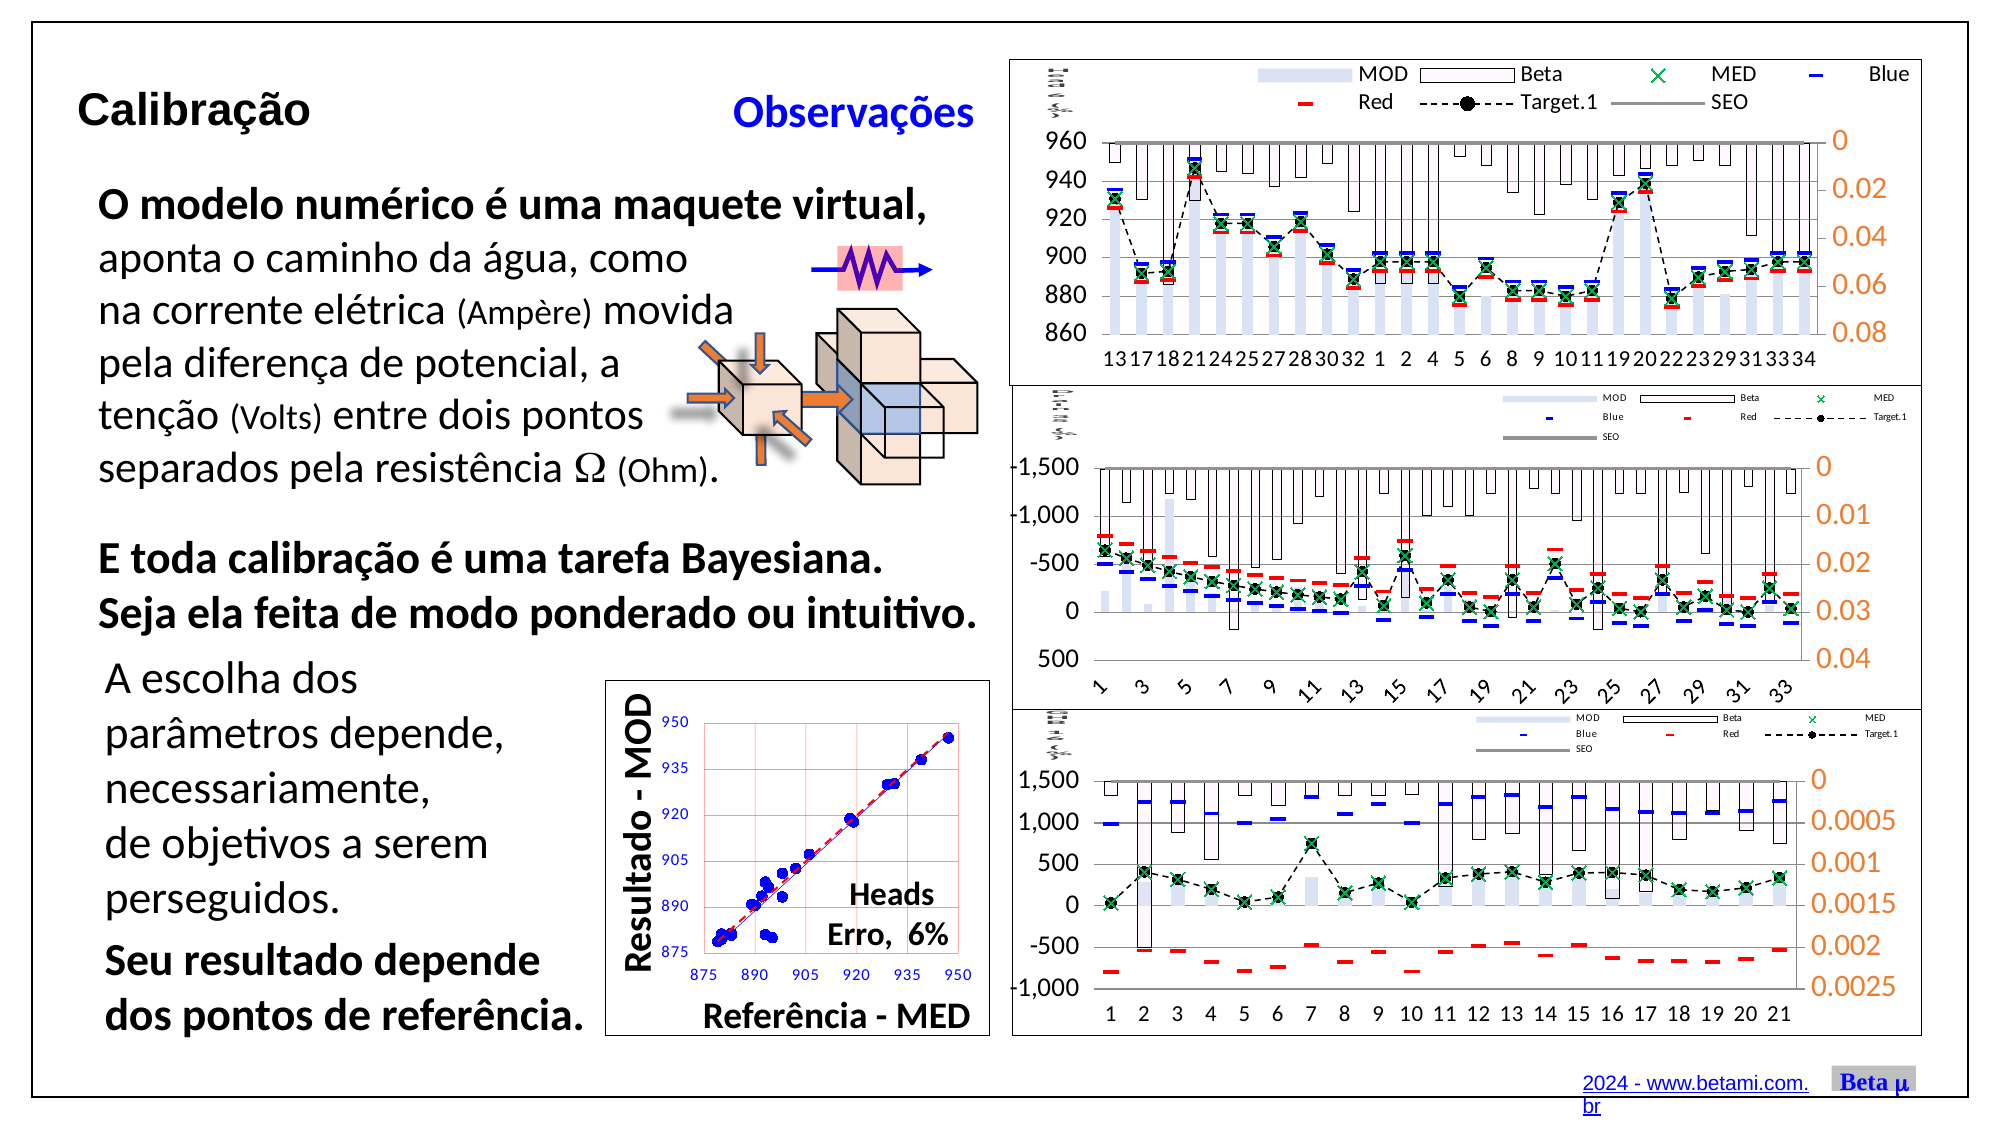

### Chart

| Category | MOD | Beta | SEO | MED | Blue | Red | Target.1 |
|---|---|---|---|---|---|---|---|
| 13 | 930.3226 | 0.00817078208520527 | 0.0 | 931.0 | 935.726407 | 926.273593 | 931.0 |
| 17 | 893.6693 | 0.0232891633753408 | 0.0 | 892.0 | 896.726407 | 887.273593 | 892.0 |
| 18 | 898.2589 | 0.059069343494266194 | 0.0 | 893.0 | 897.726407 | 888.273593 | 893.0 |
| 21 | 945.2814 | 0.02409504814401651 | 0.0 | 947.0 | 951.726407 | 942.273593 | 947.0 |
| 24 | 918.9407 | 0.011896319463568089 | 0.0 | 918.0 | 922.726407 | 913.273593 | 918.0 |
| 25 | 918.9867 | 0.012573502139451683 | 0.0 | 918.0 | 922.726407 | 913.273593 | 918.0 |
| 27 | 907.3522 | 0.018182628205400456 | 0.0 | 906.0 | 910.726407 | 901.273593 | 906.0 |
| 28 | 917.8983999999999 | 0.014295490260996422 | 0.0 | 919.0 | 923.726407 | 914.273593 | 919.0 |
| 30 | 902.6864 | 0.008293595238820218 | 0.0 | 902.0 | 906.726407 | 897.273593 | 902.0 |
| 32 | 890.9853 | 0.028475162798230817 | 0.0 | 889.0 | 893.726407 | 884.273593 | 889.0 |
| 1 | 893.4069000000001 | 0.058648169485280274 | 0.0 | 898.0 | 902.726407 | 893.273593 | 898.0 |
| 2 | 893.4073000000001 | 0.058646872754605235 | 0.0 | 898.0 | 902.726407 | 893.273593 | 898.0 |
| 4 | 893.4068 | 0.058648493470364396 | 0.0 | 898.0 | 902.726407 | 893.273593 | 898.0 |
| 5 | 879.5295 | 0.005444092506574864 | 0.0 | 880.0 | 884.726407 | 875.273593 | 880.0 |
| 6 | 880.0961 | 0.009366857288339086 | 0.0 | 895.0 | 899.726407 | 890.273593 | 895.0 |
| 8 | 881.4881 | 0.020734435454909748 | 0.0 | 883.0 | 887.726407 | 878.273593 | 883.0 |
| 9 | 880.9413000000001 | 0.02968001552951202 | 0.0 | 883.0 | 887.726407 | 878.273593 | 883.0 |
| 10 | 881.2960999999999 | 0.017298636854461553 | 0.0 | 880.0 | 884.726407 | 875.273593 | 880.0 |
| 11 | 881.3095 | 0.023635446531905024 | 0.0 | 883.0 | 887.726407 | 878.273593 | 883.0 |
| 19 | 930.0496 | 0.013510955760787846 | 0.0 | 929.0 | 933.726407 | 924.273593 | 929.0 |
| 20 | 938.16 | 0.010440119337857956 | 0.0 | 939.0 | 943.726407 | 934.273593 | 939.0 |
| 22 | 878.8475999999999 | 0.009366857288339086 | 0.0 | 879.0 | 883.726407 | 874.273593 | 879.0 |
| 23 | 890.6191 | 0.007383503682373673 | 0.0 | 890.0 | 894.726407 | 885.273593 | 890.0 |
| 29 | 881.1122 | 0.009366857288339086 | 0.0 | 893.0 | 897.726407 | 888.273593 | 893.0 |
| 31 | 896.6125000000001 | 0.03854258474428818 | 0.0 | 894.0 | 898.726407 | 889.273593 | 894.0 |
| 33 | 901.1233000000001 | 0.04592594504912493 | 0.0 | 898.0 | 902.726407 | 893.273593 | 898.0 |
| 34 | 901.1222 | 0.04591126178551453 | 0.0 | 898.0 | 902.726407 | 893.273593 | 898.0 |

### Chart

| Category | Head 6 (%) |
|---|---|

### Chart

| Category | MOD | Beta | SEO | MED | Blue | Red | Target.1 |
|---|---|---|---|---|---|---|---|
| 1 | -226.85299999999998 | 0.018352227095769922 | 0.0 | -651.3347954489732 | -503.55954544897315 | -799.1100454489731 | -651.3347954489732 |
| 2 | -512.5049 | 0.0068934879921234505 | 0.0 | -566.3780829991072 | -418.60283299910714 | -714.1533329991072 | -566.3780829991072 |
| 3 | -87.96875999999999 | 0.021087489755932623 | 0.0 | -492.50268086878884 | -344.7274308687888 | -640.2779308687889 | -492.50268086878884 |
| 4 | -1182.202 | 0.005044378476708278 | 0.0 | -428.2632007554686 | -280.48795075546855 | -576.0384507554686 | -428.2632007554686 |
| 5 | -322.204 | 0.006330615388907881 | 0.0 | -372.40278326562486 | -224.62753326562486 | -520.1780332656249 | -372.40278326562486 |
| 6 | -204.3047 | 0.0182377561306331 | 0.0 | -323.8285071874999 | -176.0532571874999 | -471.6037571874999 | -323.8285071874999 |
| 7 | -40.84803 | 0.033518387784127024 | 0.0 | -281.59000624999993 | -133.81475624999996 | -429.3652562499999 | -281.59000624999993 |
| 8 | -112.0283 | 0.020602761714377915 | 0.0 | -244.86087499999994 | -97.08562499999994 | -392.63612499999994 | -244.86087499999994 |
| 9 | -90.26533 | 0.018799102534616585 | 0.0 | -212.92249999999996 | -65.14724999999993 | -360.6977499999999 | -212.92249999999996 |
| 10 | -266.27279999999996 | 0.011384147385983376 | 0.0 | -185.14999999999998 | -37.37474999999998 | -332.92525 | -185.14999999999998 |
| 11 | -207.2167 | 0.005734106944947664 | 0.0 | -161.0 | -13.22475 | -308.77525 | -161.0 |
| 12 | -0.10885070000000001 | 0.021828825146163026 | 0.0 | -140.0 | 7.775249999999971 | -287.77525 | -140.0 |
| 13 | -66.52803 | 0.027216368118681597 | 0.0 | -425.0 | -277.22475000000003 | -572.77525 | -425.0 |
| 14 | -72.45058 | 0.005044378476708278 | 0.0 | -70.83333333333333 | 76.94191666666669 | -218.6085833333333 | -70.83333333333331 |
| 15 | -424.0609 | 0.026801049035964444 | 0.0 | -595.0 | -447.22475000000003 | -742.77525 | -595.0 |
| 16 | -28.14916 | 0.009661386058700008 | 0.0 | -99.16666666666667 | 48.608583333333314 | -246.94191666666669 | -99.16666666666669 |
| 17 | -279.9959 | 0.007857813928945693 | 0.0 | -340.0 | -192.22475 | -487.77525 | -340.0 |
| 18 | -127.6947 | 0.009663149534430385 | 0.0 | -56.666666666666664 | 91.10858333333337 | -204.44191666666666 | -56.66666666666666 |
| 19 | 0.0026 | 0.005044378476708278 | 0.0 | -9.444444444444445 | 138.33080555555551 | -157.21969444444449 | -9.444444444444485 |
| 20 | -15.4651 | 0.030921998403602758 | 0.0 | -340.0 | -192.22474999999997 | -487.77525 | -340.0 |
| 21 | -22.32391 | 0.004044539519956332 | 0.0 | -56.666666666666664 | 91.10858333333334 | -204.44191666666666 | -56.66666666666666 |
| 22 | -28.42603 | 0.005044378476708278 | 0.0 | -510.0 | -362.22475 | -657.7752499999999 | -510.0 |
| 23 | -6.944367000000001 | 0.010855297375370481 | 0.0 | -85.0 | 62.77525 | -232.77525 | -85.0 |
| 24 | -14.57291 | 0.033505967484580366 | 0.0 | -255.0 | -107.22475 | -402.77525 | -255.0 |
| 25 | -71.22758 | 0.005044378476708278 | 0.0 | -42.5 | 105.27525 | -190.27525 | -42.5 |
| 26 | 0.0037 | 0.005044378476708278 | 0.0 | -7.083333333333333 | 140.69191666666666 | -154.85858333333334 | -7.083333333333343 |
| 27 | -175.1259 | 0.02589815192662844 | 0.0 | -340.0 | -192.22474999999997 | -487.77525 | -340.0 |
| 28 | -16.443920000000002 | 0.0048640164963321825 | 0.0 | -56.666666666666664 | 91.10858333333337 | -204.44191666666666 | -56.66666666666666 |
| 29 | -54.26081 | 0.01755741334833067 | 0.0 | -170.0 | -22.22475000000003 | -317.77525 | -170.0 |
| 30 | -217.8837 | 0.029301729021139318 | 0.0 | -28.333333333333332 | 119.44191666666669 | -176.1085833333333 | -28.333333333333314 |
| 31 | -35.50469 | 0.0035654319298972794 | 0.0 | -4.722222222222222 | 143.05302777777774 | -152.49747222222226 | -4.722222222222257 |
| 32 | -78.50990999999999 | 0.027591669579631276 | 0.0 | -255.0 | -107.22474999999997 | -402.77525 | -255.0 |
| 33 | -1.015093 | 0.005044378476708278 | 0.0 | -42.5 | 105.27525 | -190.27525 | -42.5 |

### Chart

| Category | Drain 35 (%) |
|---|---|

### Chart

| Category | MOD | Beta | SEO | MED | Blue | Red | Target.1 |
|---|---|---|---|---|---|---|---|
| 1 | 24.60076 | 0.00016909649815287584 | 0.0 | 35.4815 | 988.7152647285714 | -800.1175352714283 | 35.48149999999998 |
| 2 | 287.0699 | 0.001998657651554622 | 0.0 | 410.95099999999996 | 1252.3144083285713 | -536.5183916714284 | 410.95099999999996 |
| 3 | 287.2489 | 0.0006077056034905681 | 0.0 | 321.668 | 1251.5987883285711 | -537.2340116714284 | 321.668 |
| 4 | 150.42219999999998 | 0.0009325006777790825 | 0.0 | 200.646 | 1114.9301353285714 | -673.9026646714284 | 200.646 |
| 5 | 36.472080000000005 | 0.00016118542091175594 | 0.0 | 46.8773 | 1000.5818295285712 | -788.2509704714284 | 46.87729999999999 |
| 6 | 89.38427 | 0.0002875550506119734 | 0.0 | 107.099 | 1053.5671146285713 | -735.2656853714284 | 107.09899999999999 |
| 7 | 346.98499999999996 | 0.00017062325064199312 | 0.0 | 753.7180000000001 | 1315.0580273285711 | -473.77477267142854 | 753.7180000000001 |
| 8 | 148.60279999999997 | 0.00017062325064199312 | 0.0 | 159.575 | 1112.7182193285712 | -676.1145806714285 | 159.575 |
| 9 | 267.8785 | 0.00017062325064199312 | 0.0 | 276.541 | 1231.9708223285713 | -556.8619776714283 | 276.541 |
| 10 | 35.304280000000006 | 0.0001488757019225932 | 0.0 | 44.9641 | 999.4065755285714 | -789.4262244714283 | 44.9641 |
| 11 | 269.6826 | 0.0012587945837026972 | 0.0 | 336.00399999999996 | 1234.3515113285712 | -554.4812886714285 | 336.00399999999996 |
| 12 | 423.5426 | 0.0006966463776526204 | 0.0 | 384.743 | 1310.3370933285712 | -478.4957066714284 | 384.743 |
| 13 | 447.2082 | 0.0006267132882453672 | 0.0 | 411.847 | 1340.8451093285712 | -447.9876906714285 | 411.847 |
| 14 | 227.1583 | 0.0011183876068851476 | 0.0 | 286.437 | 1191.7567843285715 | -597.0760156714283 | 286.437 |
| 15 | 352.83299999999997 | 0.0008246537787564057 | 0.0 | 397.849 | 1317.288857328571 | -471.5439426714285 | 397.849 |
| 16 | 200.3034 | 0.001403780182293984 | 0.0 | 404.144 | 1166.3475033285713 | -622.4852966714284 | 404.144 |
| 17 | 162.4145 | 0.0013171588091116318 | 0.0 | 372.20799999999997 | 1128.5181323285713 | -660.3146676714283 | 372.20799999999997 |
| 18 | 157.57549999999998 | 0.0006957240791886766 | 0.0 | 196.32999999999998 | 1121.9687423285714 | -666.8640576714283 | 196.32999999999998 |
| 19 | 152.0368 | 0.00034745832070220934 | 0.0 | 173.03799999999998 | 1116.2525093285713 | -672.5802906714284 | 173.038 |
| 20 | 186.0763 | 0.0005858605973903875 | 0.0 | 219.408 | 1150.4153143285712 | -638.4174856714284 | 219.408 |
| 21 | 298.2 | 0.0007435464483580795 | 0.0 | 339.286 | 1262.6165573285712 | -526.2162426714285 | 339.286 |

### Chart

| Category | GHB 16 (%) |
|---|---|
Observações
Calibração
O modelo numérico é uma maquete virtual, aponta o caminho da água, como
na corrente elétrica (Ampère) movida
pela diferença de potencial, a
tenção (Volts) entre dois pontos
separados pela resistência Ω (Ohm).

E toda calibração é uma tarefa Bayesiana.
Seja ela feita de modo ponderado ou intuitivo.
A escolha dos
parâmetros depende,
necessariamente,
de objetivos a serem
perseguidos.

Seu resultado depende
dos pontos de referência.

### Chart

| Category | 1 | MED |
|---|---|---|
Resultado - MOD
Referência - MED
Heads
Erro,  6%
2024 - www.betami.com.br

Beta μ